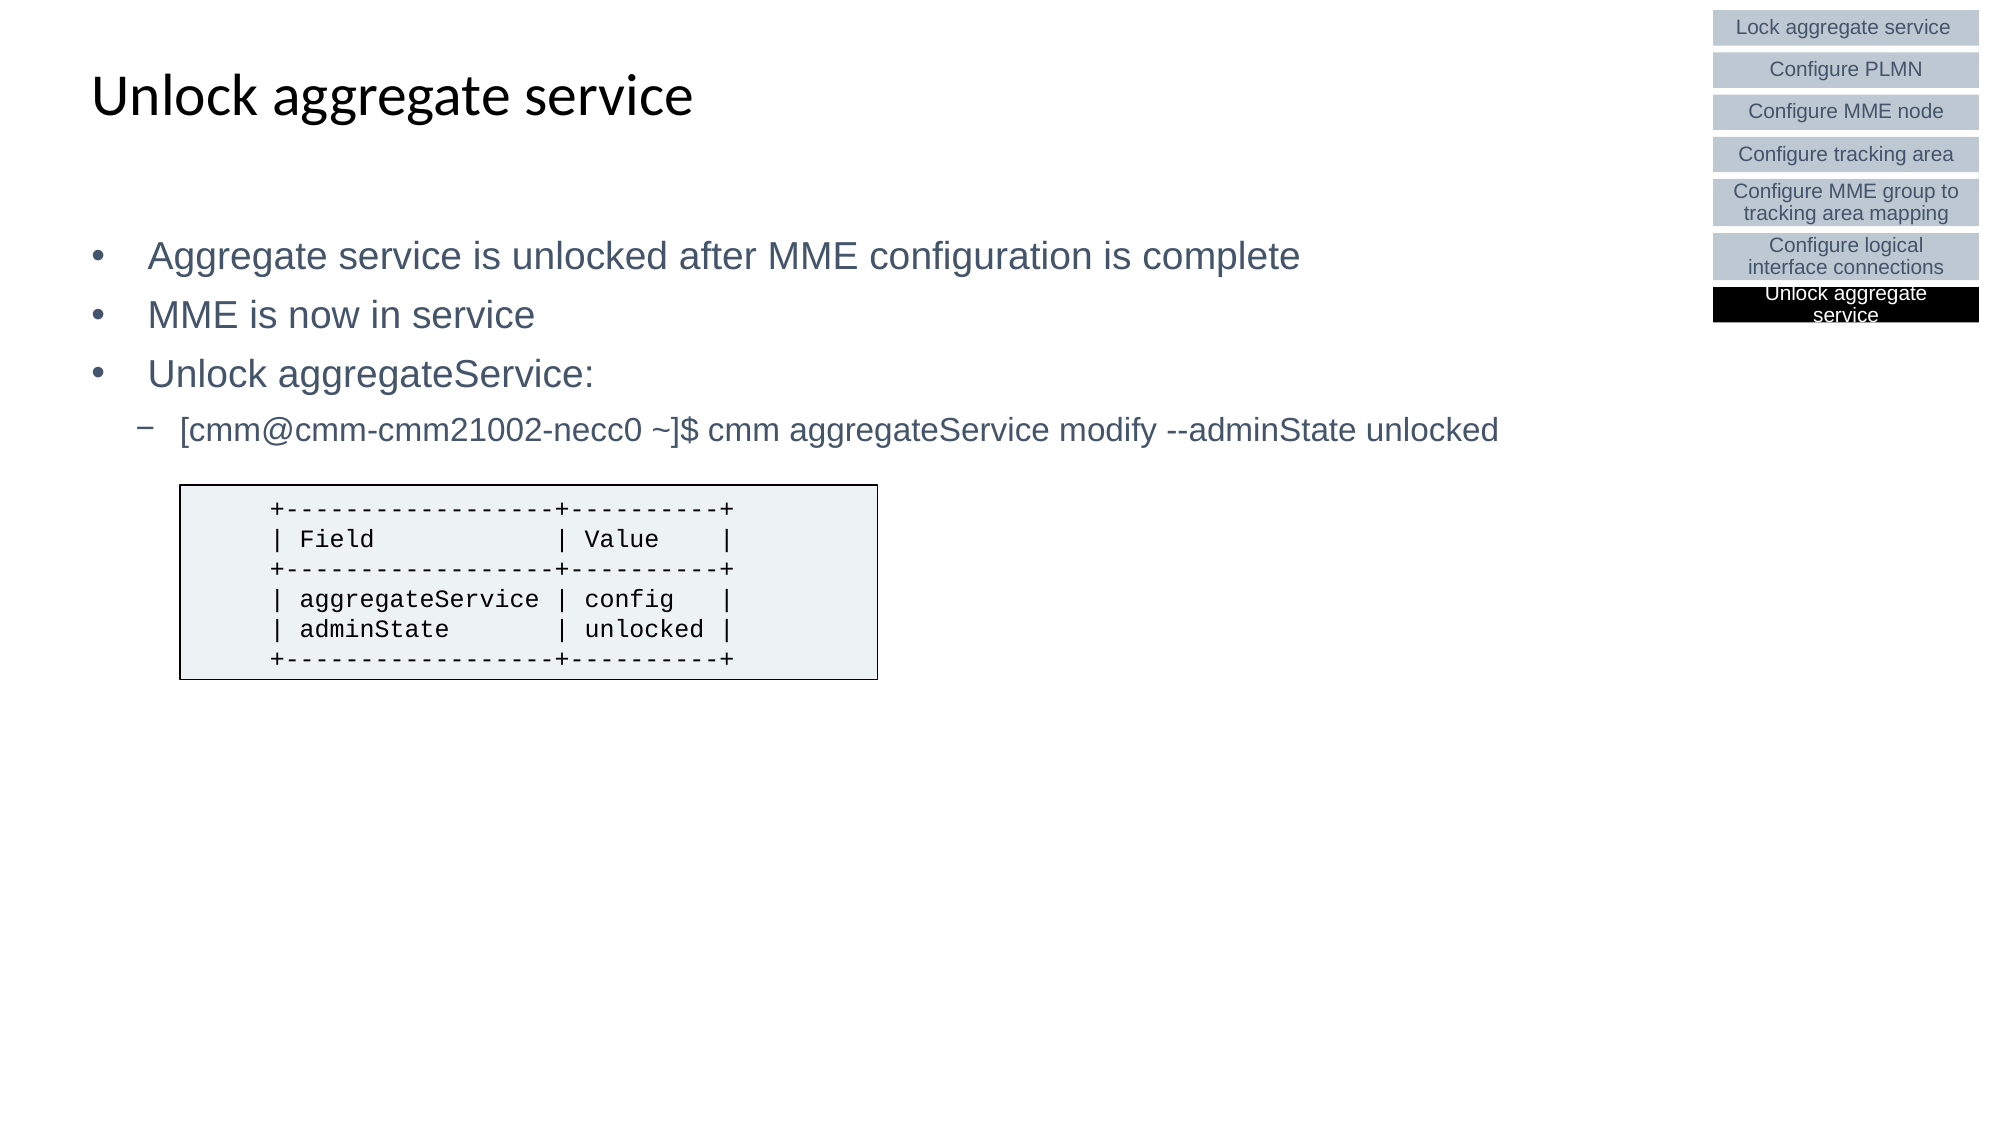

Slide excluded from Table of Contents
Lock aggregate service
Configure PLMN
Configure MME node
Configure tracking area
Configure MME group to tracking area mapping
Configure logical interface connections
Unlock aggregate service
# Unlock aggregate service
Aggregate service is unlocked after MME configuration is complete
MME is now in service
Unlock aggregateService:
[cmm@cmm-cmm21002-necc0 ~]$ cmm aggregateService modify --adminState unlocked

+------------------+----------+
| Field            | Value    |
+------------------+----------+
| aggregateService | config   |
| adminState       | unlocked |
+------------------+----------+